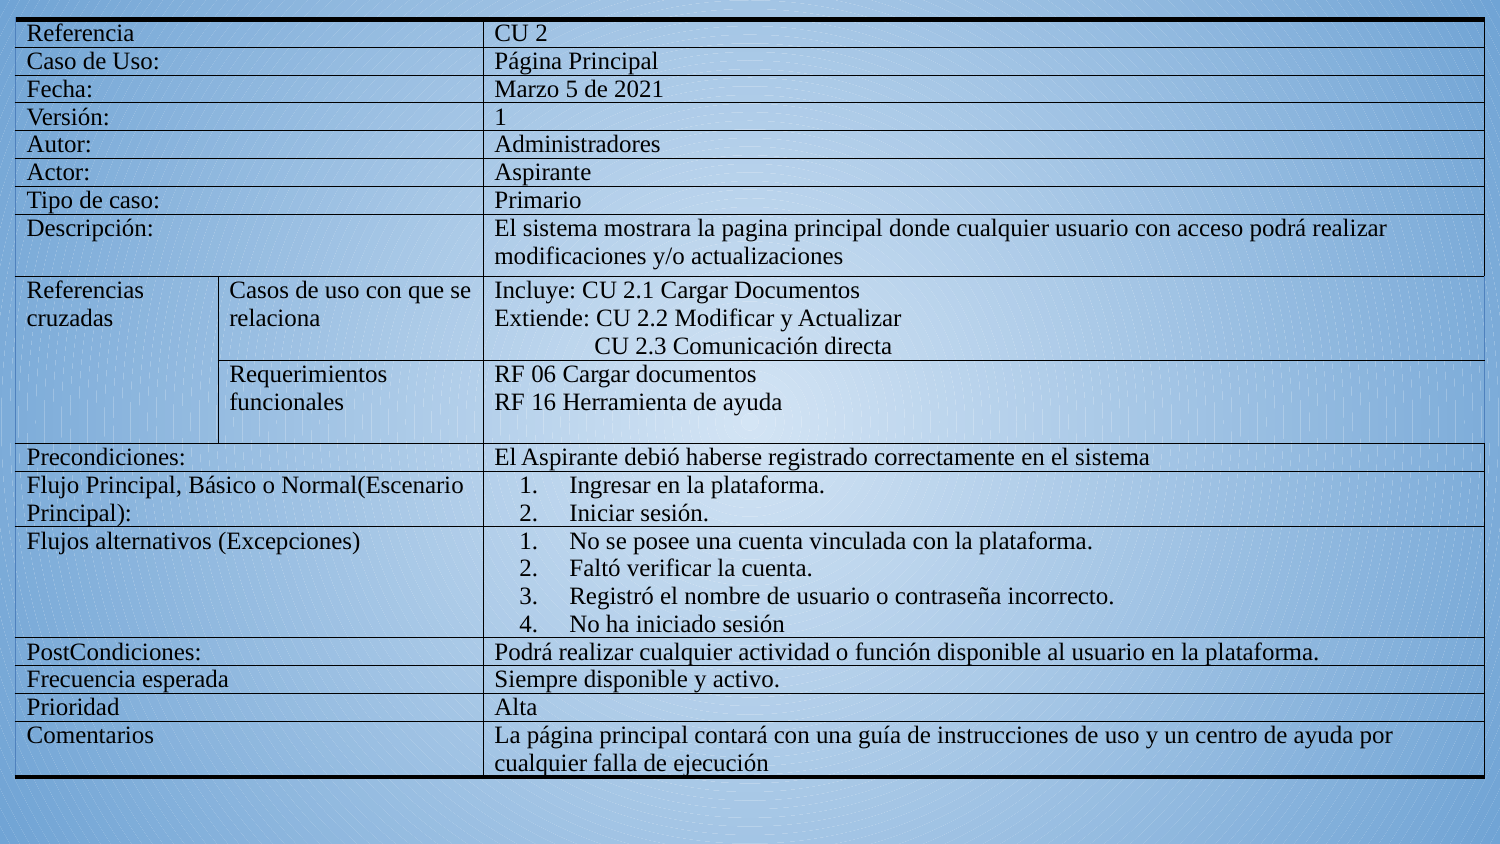

| Referencia |  | CU 2 |
| --- | --- | --- |
| Caso de Uso: |  | Página Principal |
| Fecha: |  | Marzo 5 de 2021 |
| Versión: |  | 1 |
| Autor: |  | Administradores |
| Actor: |  | Aspirante |
| Tipo de caso: |  | Primario |
| Descripción: |  | El sistema mostrara la pagina principal donde cualquier usuario con acceso podrá realizar modificaciones y/o actualizaciones |
| Referencias cruzadas | Casos de uso con que se relaciona | Incluye: CU 2.1 Cargar Documentos Extiende: CU 2.2 Modificar y Actualizar CU 2.3 Comunicación directa |
|  | Requerimientos funcionales | RF 06 Cargar documentos RF 16 Herramienta de ayuda |
| Precondiciones: |  | El Aspirante debió haberse registrado correctamente en el sistema |
| Flujo Principal, Básico o Normal(Escenario Principal): |  | Ingresar en la plataforma. Iniciar sesión. |
| Flujos alternativos (Excepciones) |  | No se posee una cuenta vinculada con la plataforma. Faltó verificar la cuenta. Registró el nombre de usuario o contraseña incorrecto. No ha iniciado sesión |
| PostCondiciones: |  | Podrá realizar cualquier actividad o función disponible al usuario en la plataforma. |
| Frecuencia esperada |  | Siempre disponible y activo. |
| Prioridad |  | Alta |
| Comentarios |  | La página principal contará con una guía de instrucciones de uso y un centro de ayuda por cualquier falla de ejecución |